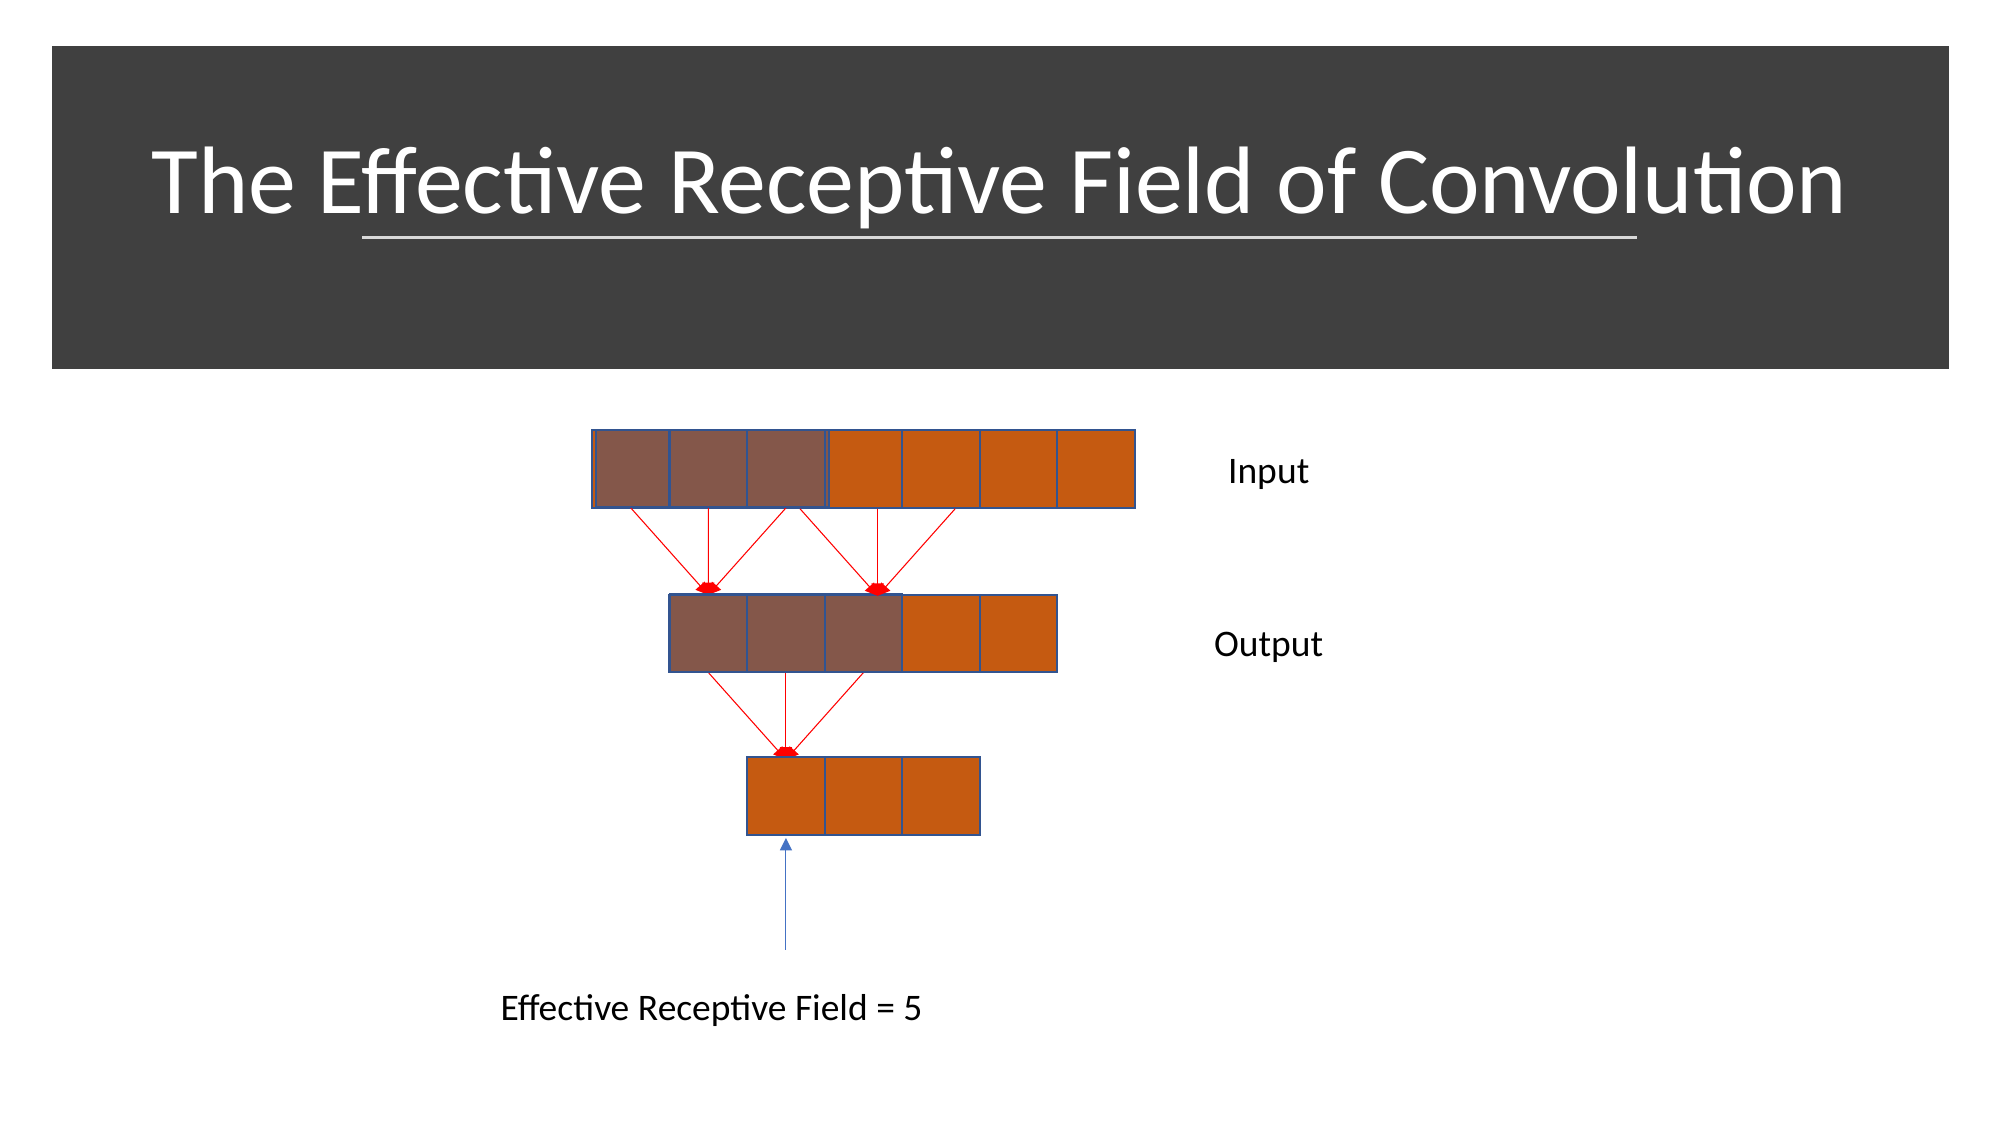

# The Effective Receptive Field of Convolution

Input

Output

Effective Receptive Field = 5